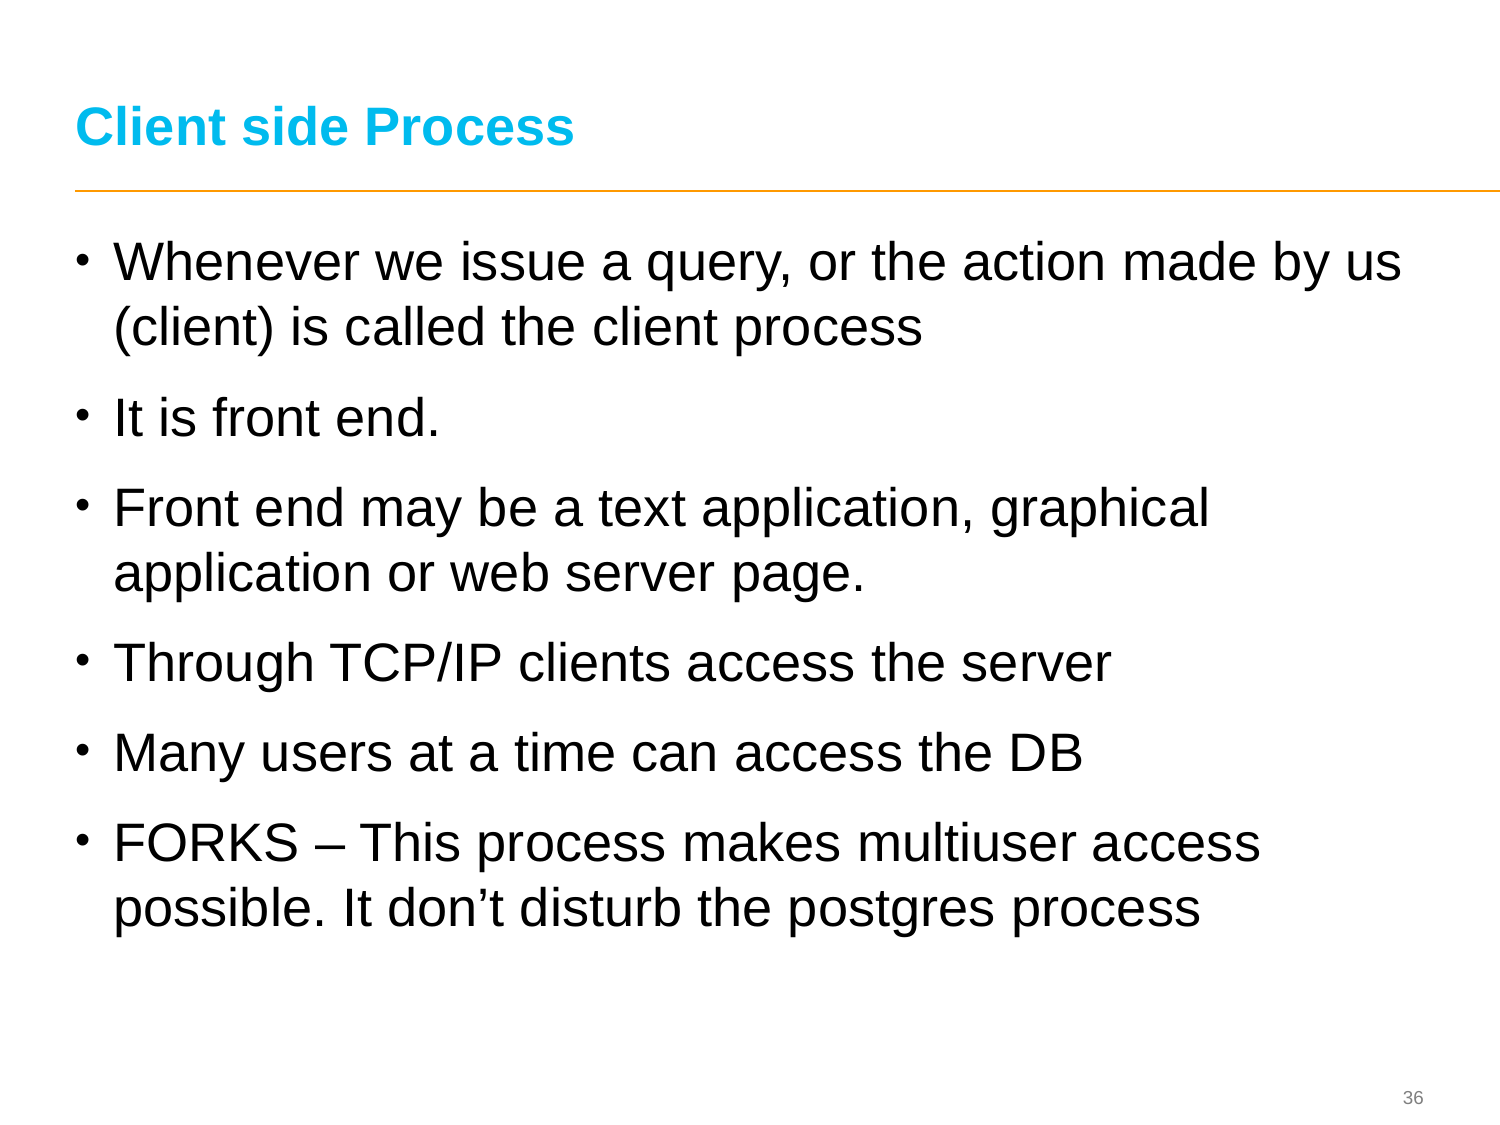

# Client side Process
Whenever we issue a query, or the action made by us (client) is called the client process
It is front end.
Front end may be a text application, graphical application or web server page.
Through TCP/IP clients access the server
Many users at a time can access the DB
FORKS – This process makes multiuser access possible. It don’t disturb the postgres process